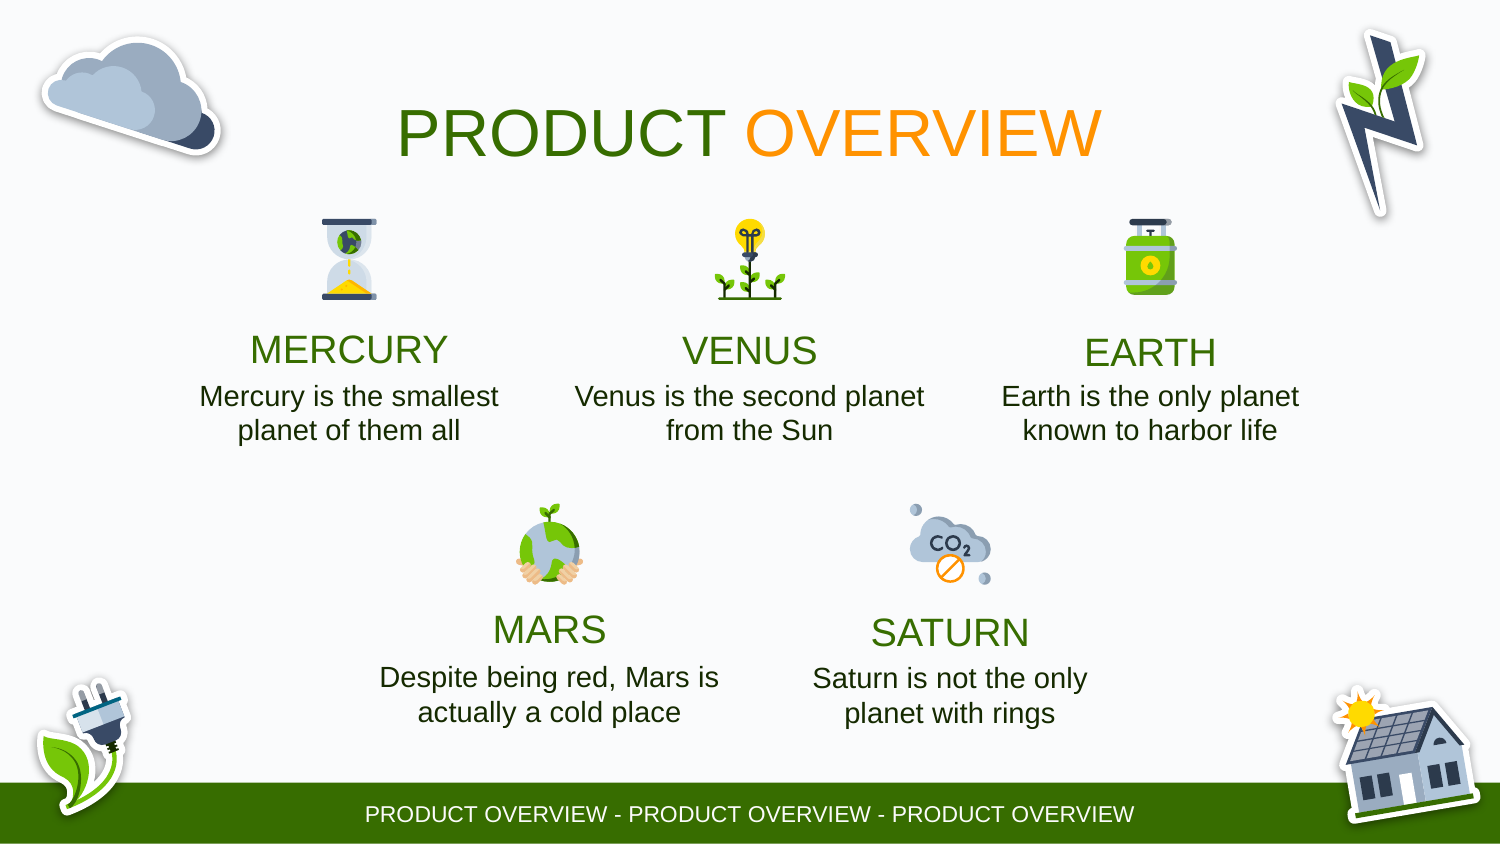

PRODUCT OVERVIEW

# MERCURY
VENUS
EARTH
Mercury is the smallest planet of them all
Venus is the second planet from the Sun
Earth is the only planet known to harbor life

MARS
SATURN
Despite being red, Mars is actually a cold place
Saturn is not the only planet with rings

PRODUCT OVERVIEW - PRODUCT OVERVIEW - PRODUCT OVERVIEW